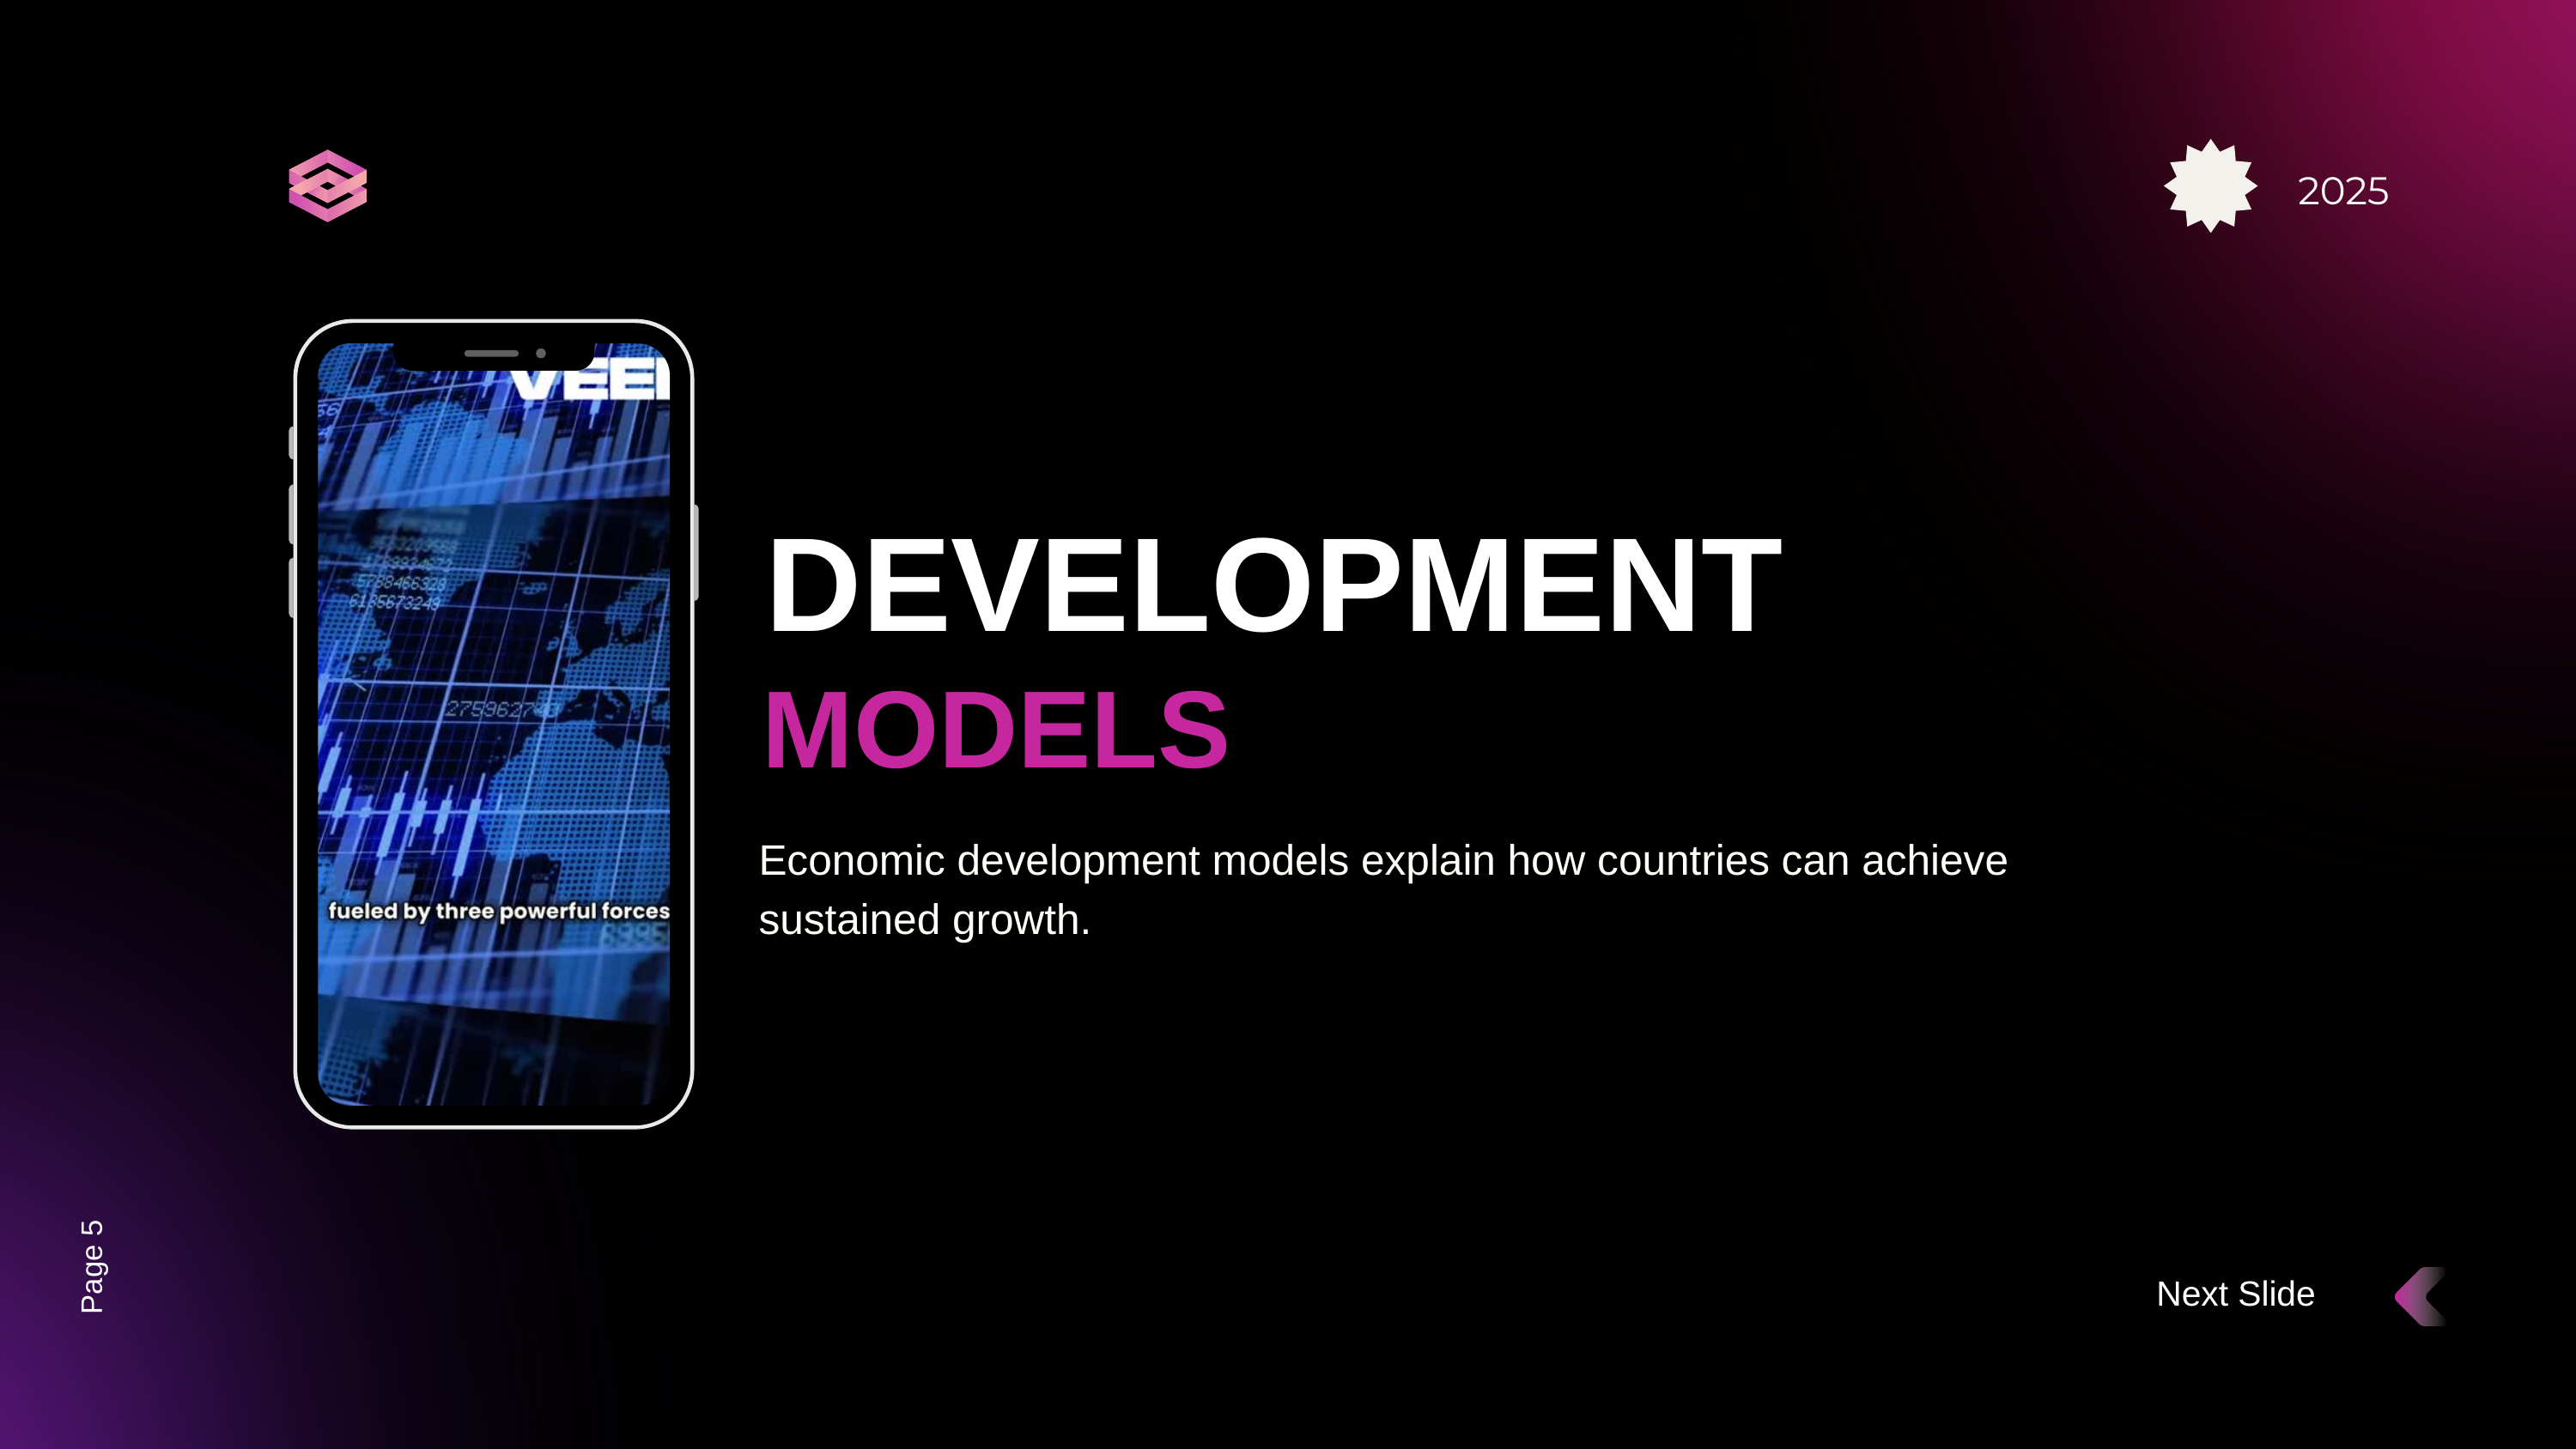

2025

 DEVELOPMENT
MODELS
Economic development models explain how countries can achieve sustained growth.
Page 5

Next Slide